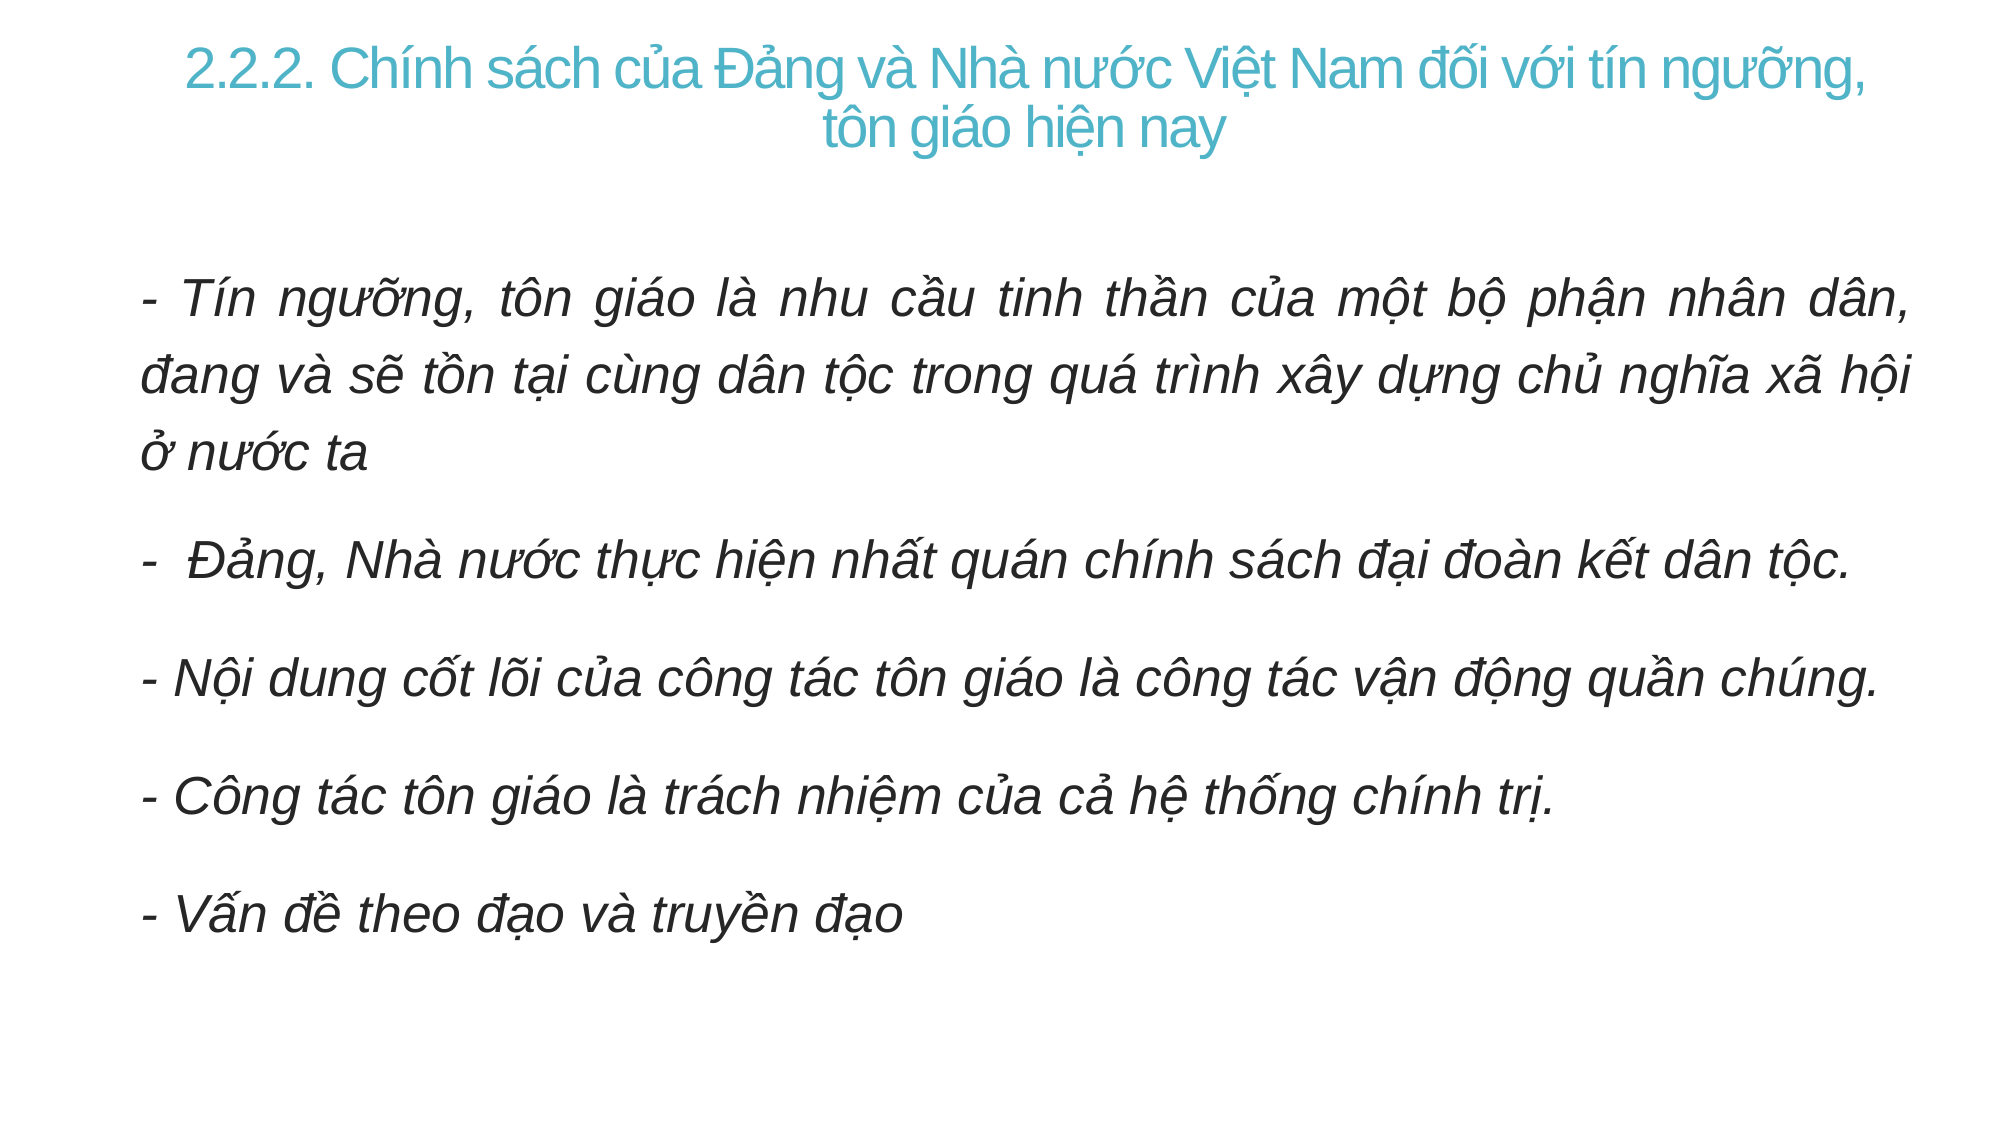

# 2.2.2. Chính sách của Đảng và Nhà nước Việt Nam đối với tín ngưỡng, tôn giáo hiện nay
- Tín ng­ưỡng, tôn giáo là nhu cầu tinh thần của một bộ phận nhân dân, đang và sẽ tồn tại cùng dân tộc trong quá trình xây dựng chủ nghĩa xã hội ở nước ta
-  Đảng, Nhà n­ước thực hiện nhất quán chính sách đại đoàn kết dân tộc.
- Nội dung cốt lõi của công tác tôn giáo là công tác vận động quần chúng.
- Công tác tôn giáo là trách nhiệm của cả hệ thống chính trị.
- Vấn đề theo đạo và truyền đạo